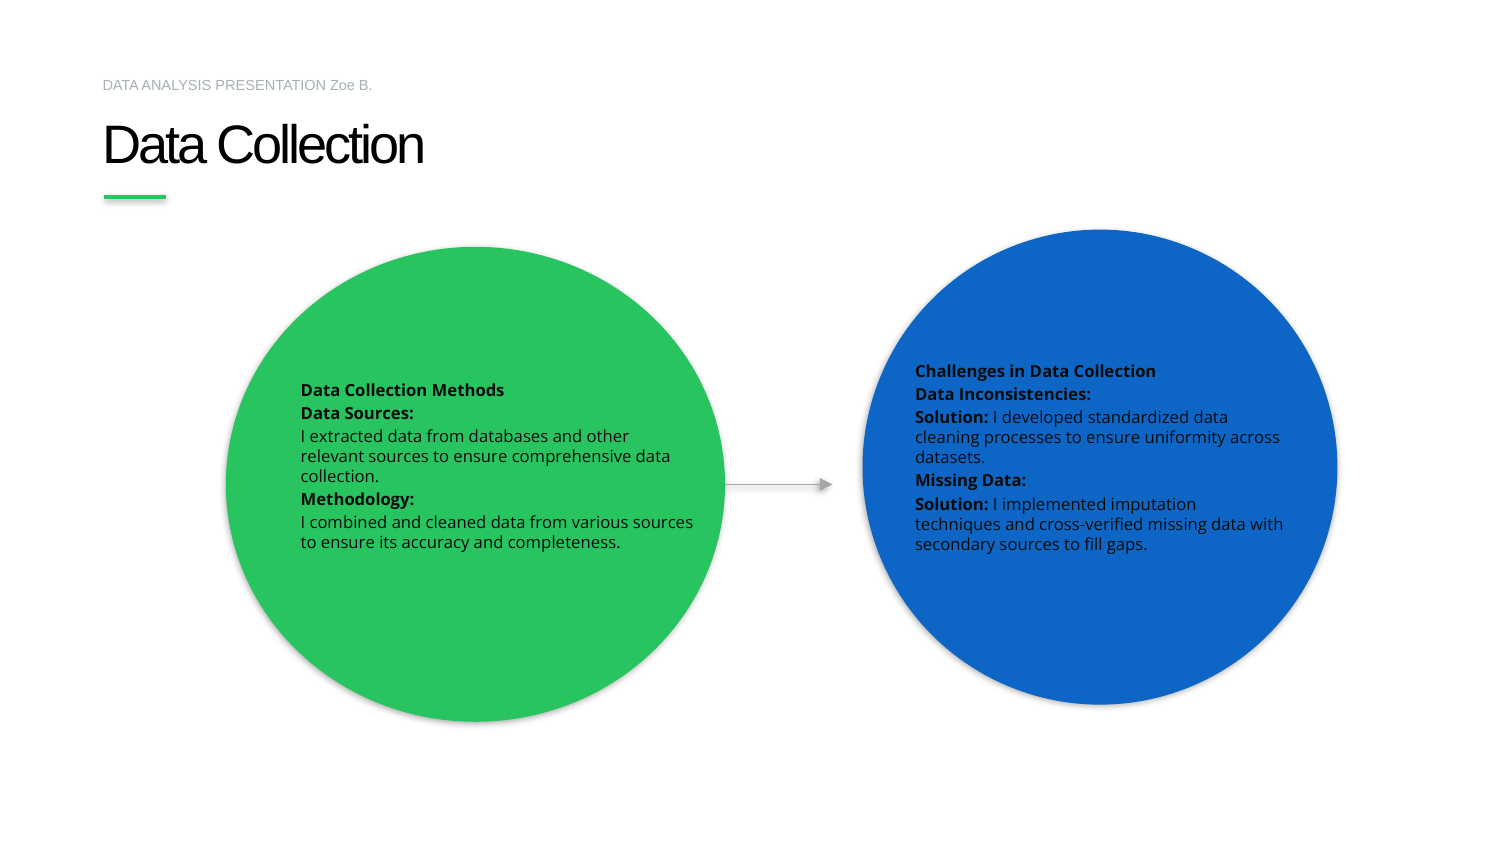

DATA ANALYSIS PRESENTATION Zoe B.
# Data Collection​

Challenges in Data Collection
Data Inconsistencies:
Solution: I developed standardized data cleaning processes to ensure uniformity across datasets.
Missing Data:
Solution: I implemented imputation techniques and cross-verified missing data with secondary sources to fill gaps.
Data Collection Methods
Data Sources:
I extracted data from databases and other relevant sources to ensure comprehensive data collection.
Methodology:
I combined and cleaned data from various sources to ensure its accuracy and completeness.